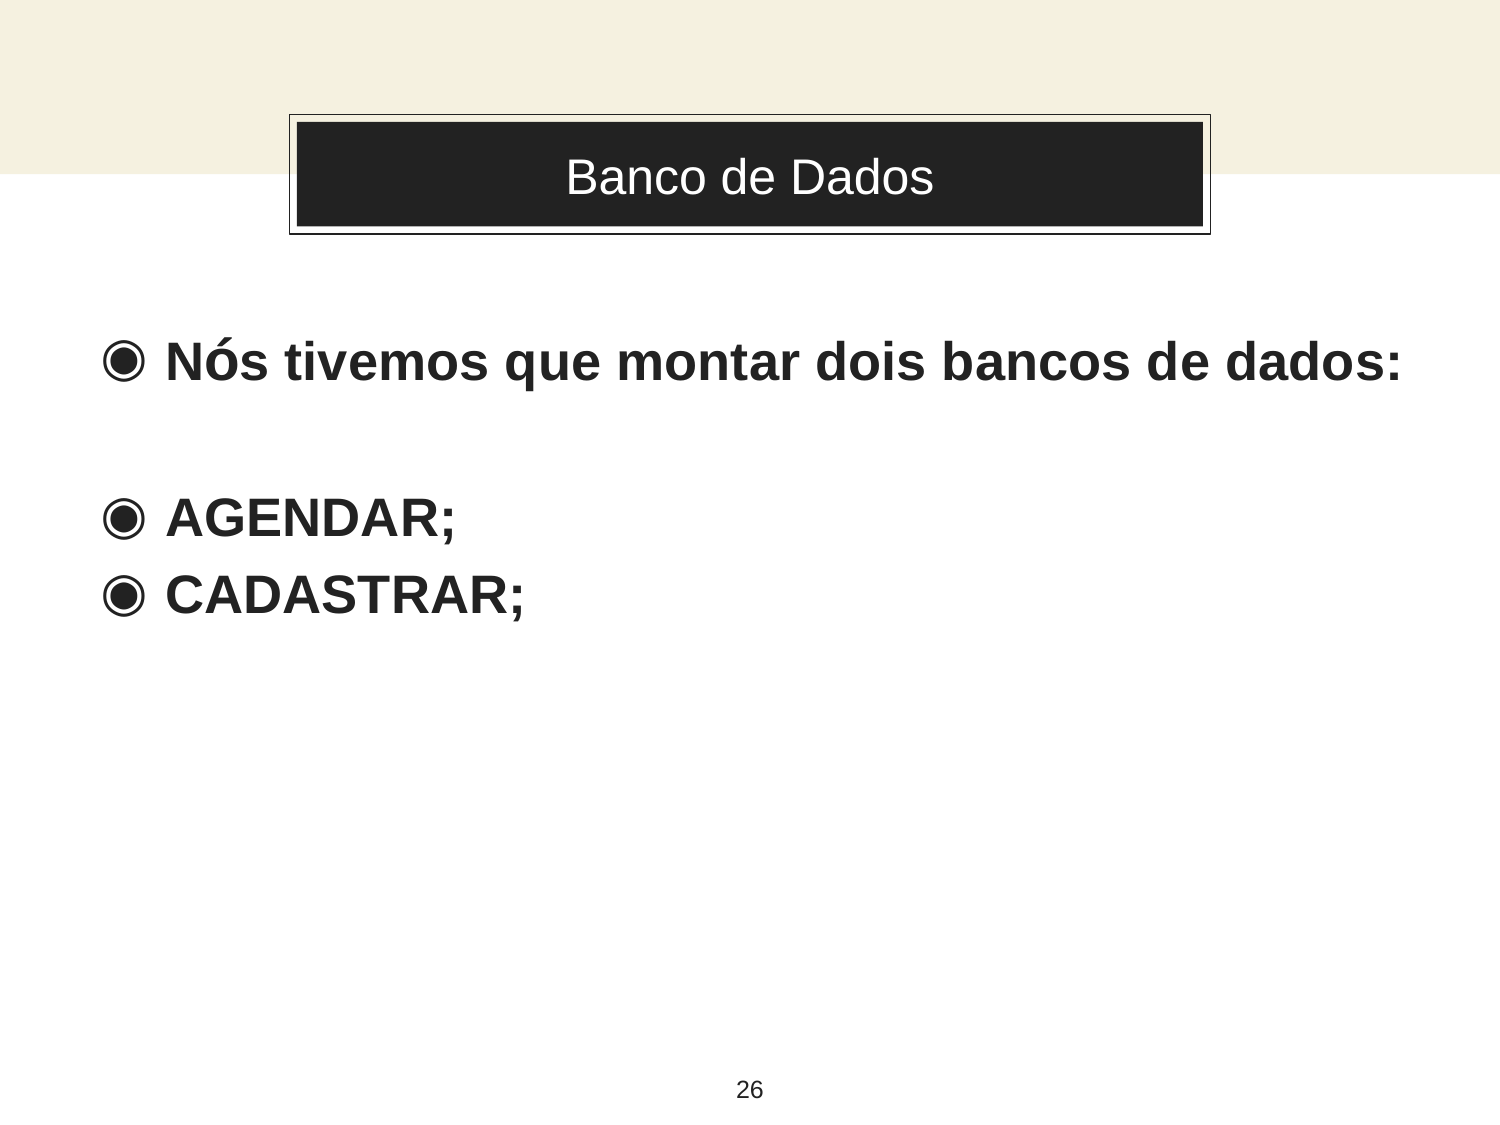

# Banco de Dados
Nós tivemos que montar dois bancos de dados:

AGENDAR;
CADASTRAR;
26